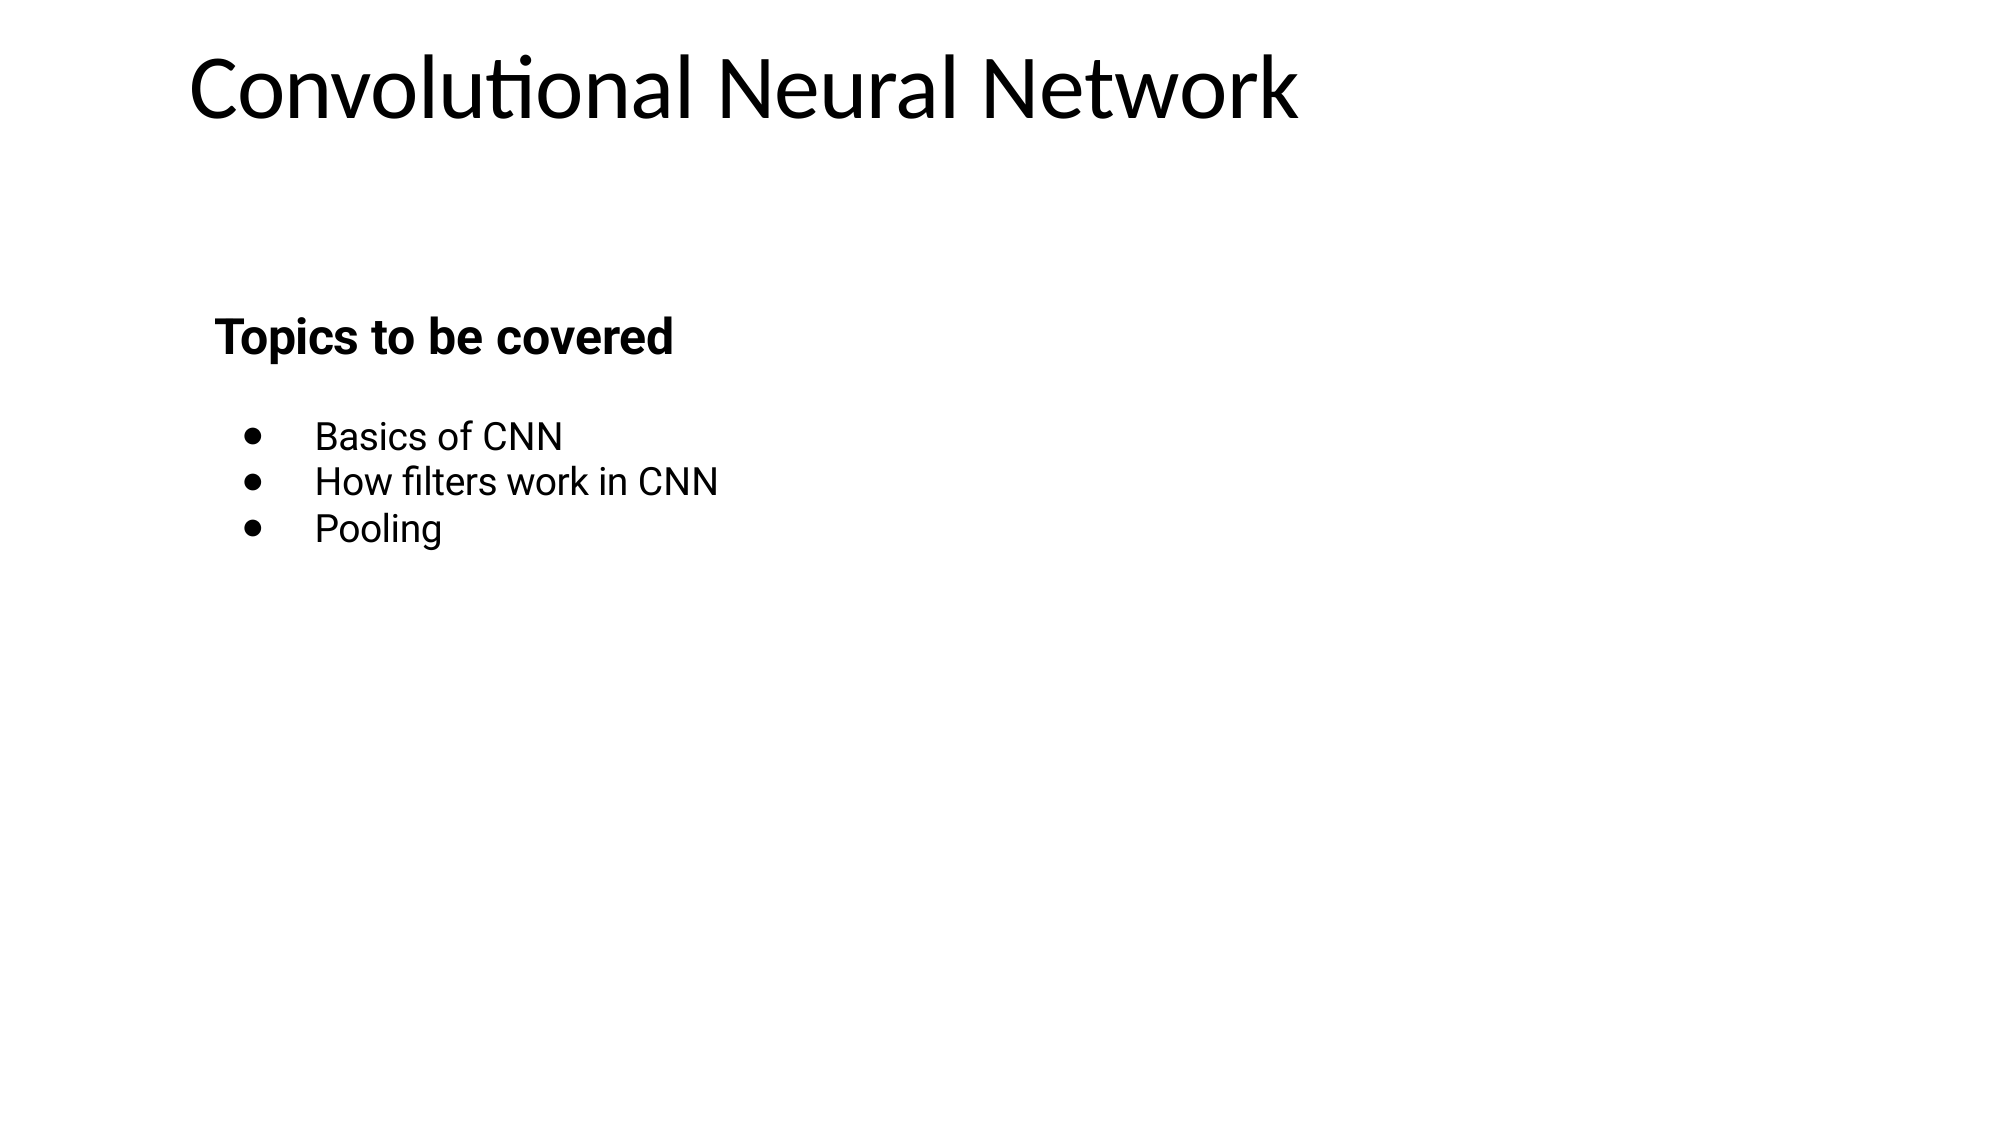

# Convolutional Neural Network
Topics to be covered
Basics of CNN
How ﬁlters work in CNN
Pooling